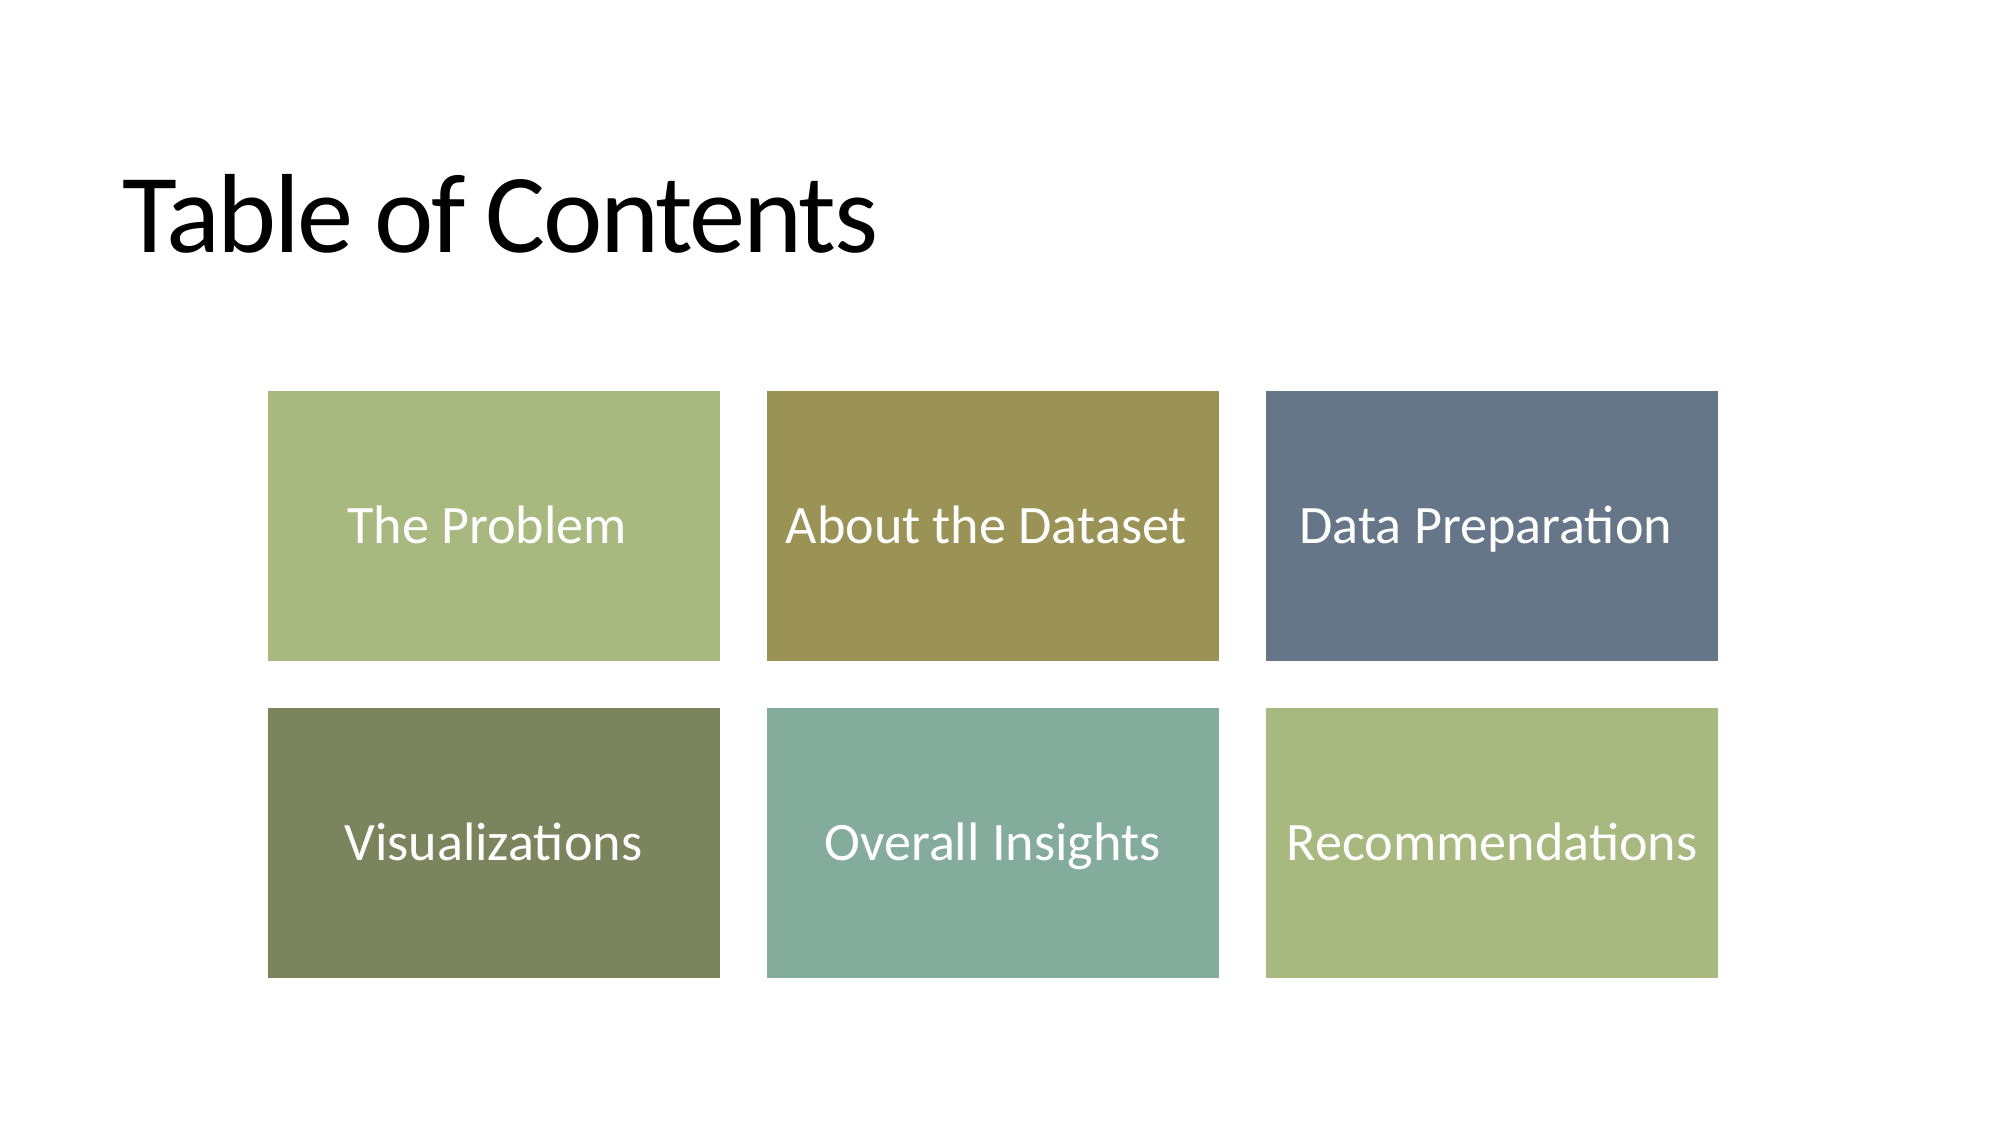

# Table of Contents
The Problem
About the Dataset
Data Preparation
Visualizations
Overall Insights
Recommendations